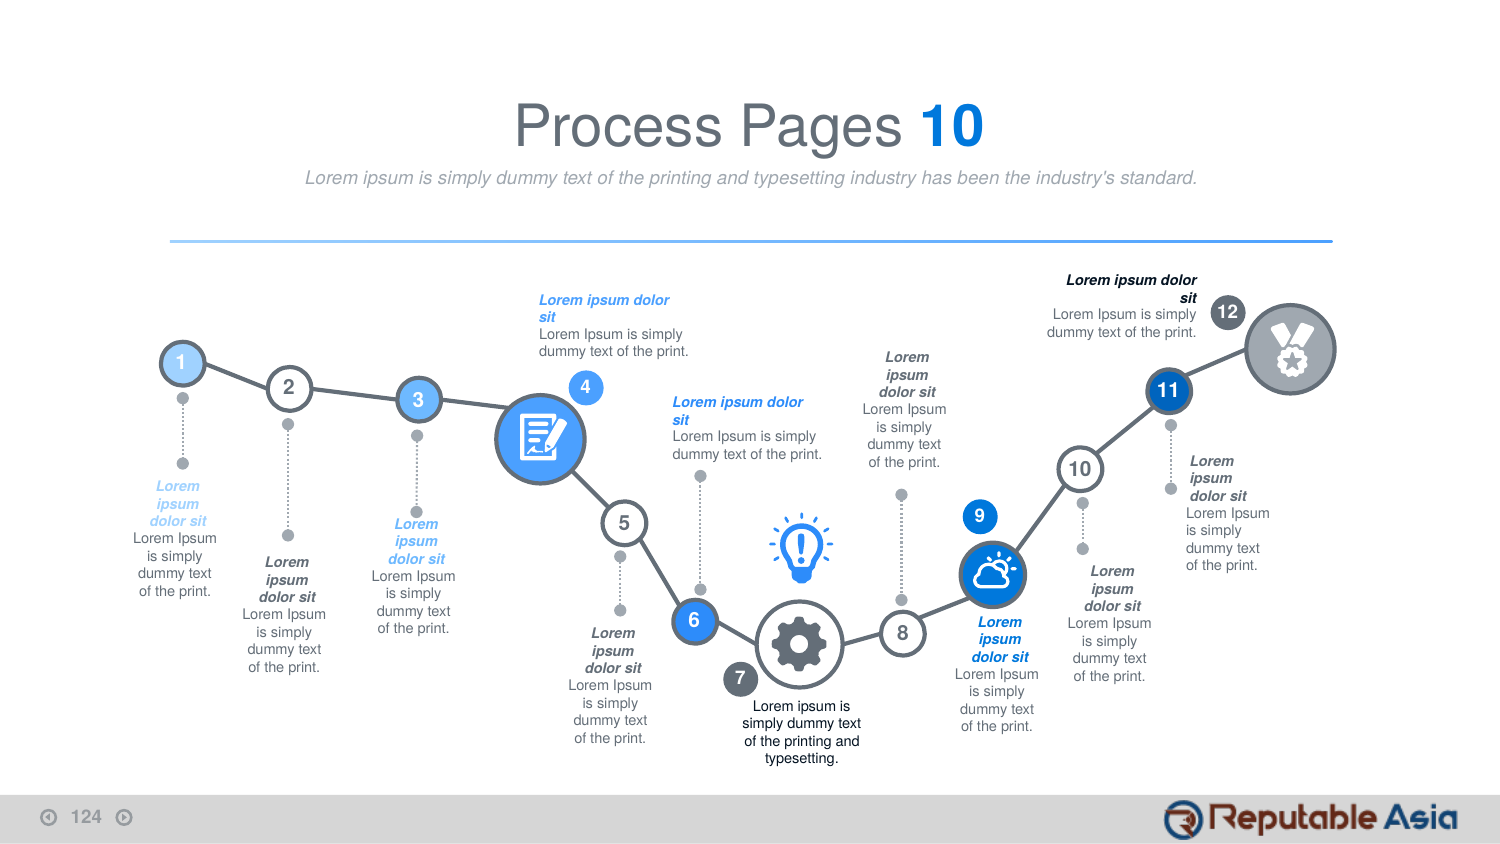

Process Pages 10
Lorem ipsum is simply dummy text of the printing and typesetting industry has been the industry's standard.

Lorem ipsum dolor sit
12
Lorem ipsum dolor sit

Lorem Ipsum is simply dummy text of the print.

Lorem Ipsum is simply dummy text of the print.

1

Lorem ipsum
dolor sit
4
2

11

3
Lorem Ipsum is simply dummy text of the print.

Lorem ipsum dolor sit

Lorem Ipsum is simply dummy text of the print.

10
Lorem ipsum
dolor sit
Lorem ipsum
dolor sit
9
Lorem Ipsum is simply dummy text of the print.

5
Lorem ipsum
dolor sit

Lorem Ipsum is simply dummy text of the print.

Lorem ipsum
dolor sit

Lorem ipsum
dolor sit
Lorem Ipsum is simply dummy text of the print.
Lorem Ipsum is simply dummy text of the print.
6

Lorem Ipsum is simply dummy text of the print.
Lorem ipsum
dolor sit

8

Lorem ipsum
dolor sit
7
Lorem Ipsum is simply dummy text of the print.

Lorem Ipsum is simply dummy text of the print.
Lorem ipsum is simply dummy text of the printing and typesetting.
124